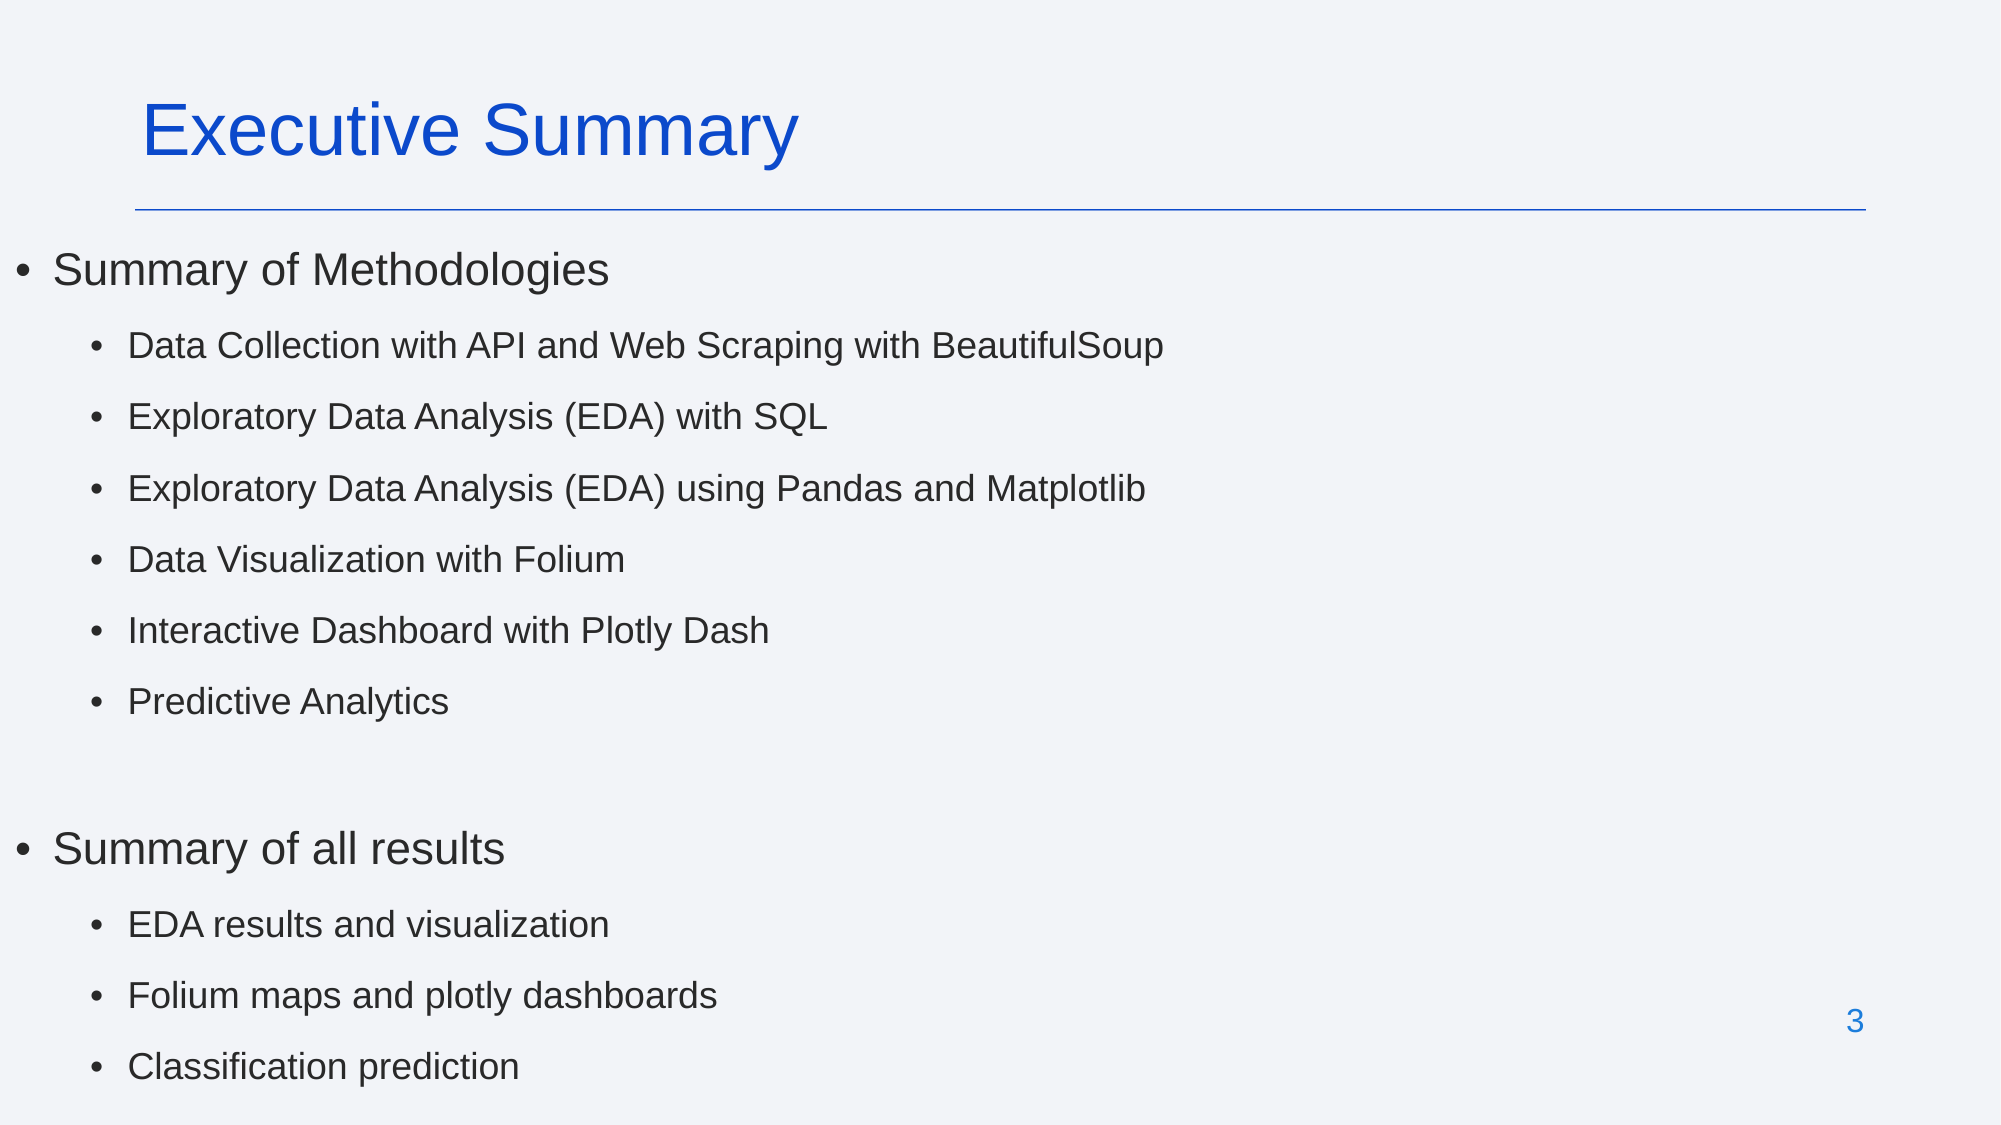

Executive Summary
Summary of Methodologies
Data Collection with API and Web Scraping with BeautifulSoup
Exploratory Data Analysis (EDA) with SQL
Exploratory Data Analysis (EDA) using Pandas and Matplotlib
Data Visualization with Folium
Interactive Dashboard with Plotly Dash
Predictive Analytics

Summary of all results
EDA results and visualization
Folium maps and plotly dashboards
Classification prediction
3